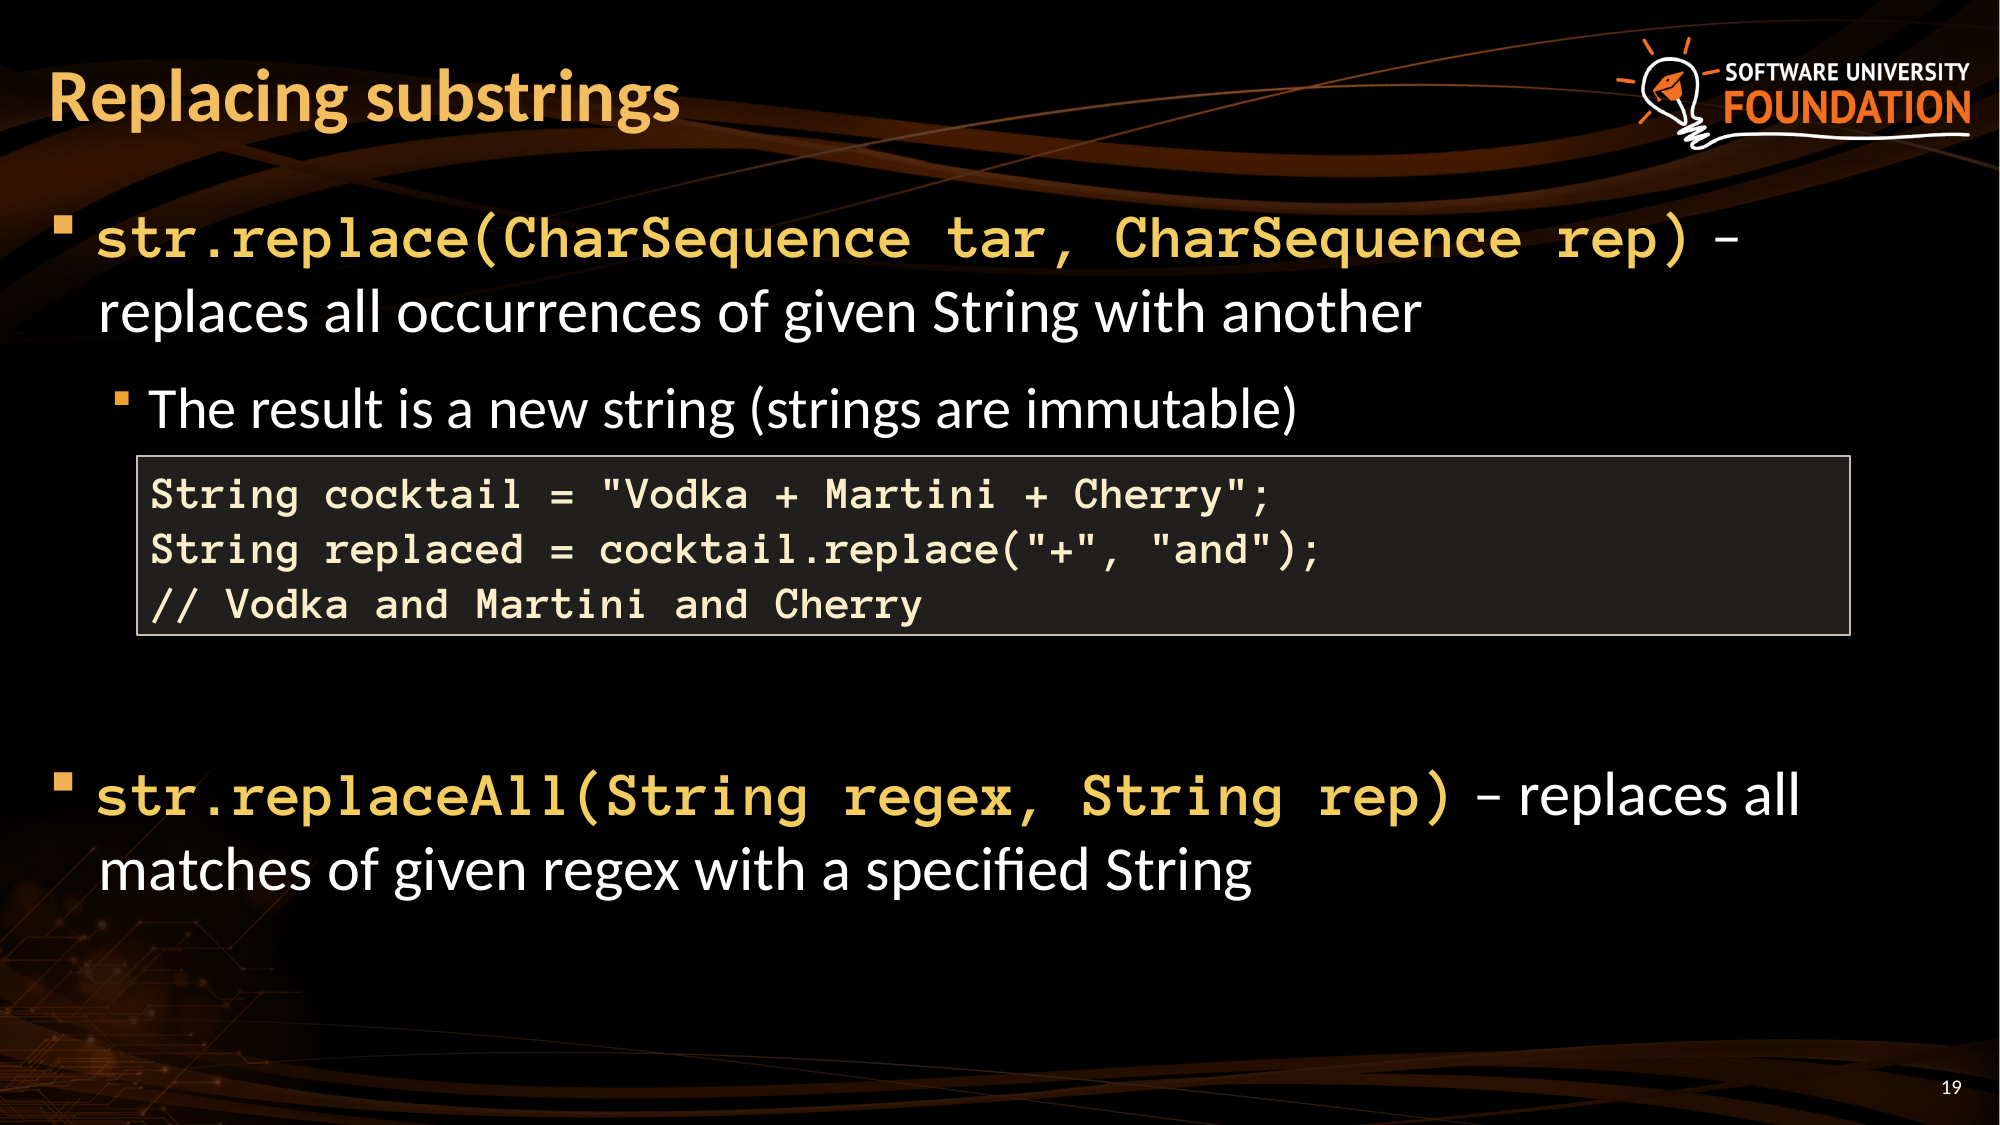

# Replacing substrings
str.replace(CharSequence tar, CharSequence rep) – replaces all occurrences of given String with another
The result is a new string (strings are immutable)

str.replaceAll(String regex, String rep) – replaces all matches of given regex with a specified String
String cocktail = "Vodka + Martini + Cherry";
String replaced = cocktail.replace("+", "and");
// Vodka and Martini and Cherry
19